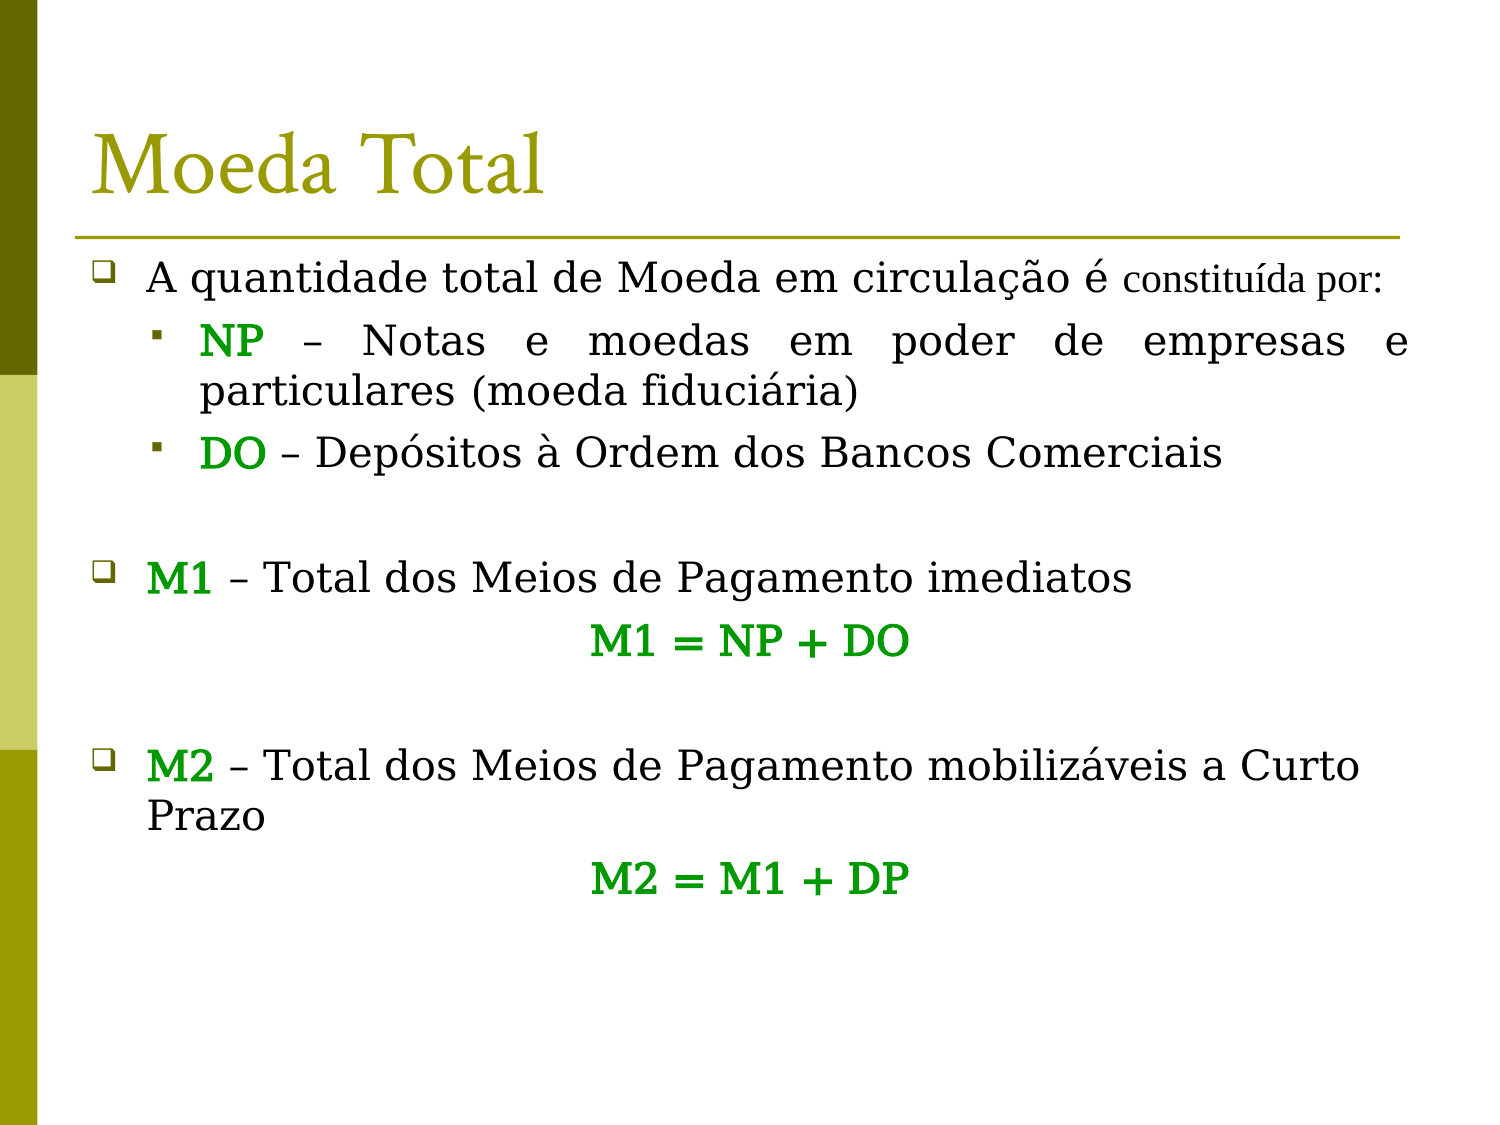

Moeda Total
A quantidade total de Moeda em circulação é constituída por:
NP – Notas e moedas em poder de empresas e particulares (moeda fiduciária)
DO – Depósitos à Ordem dos Bancos Comerciais

M1 – Total dos Meios de Pagamento imediatos
M1 = NP + DO

M2 – Total dos Meios de Pagamento mobilizáveis a Curto Prazo
M2 = M1 + DP